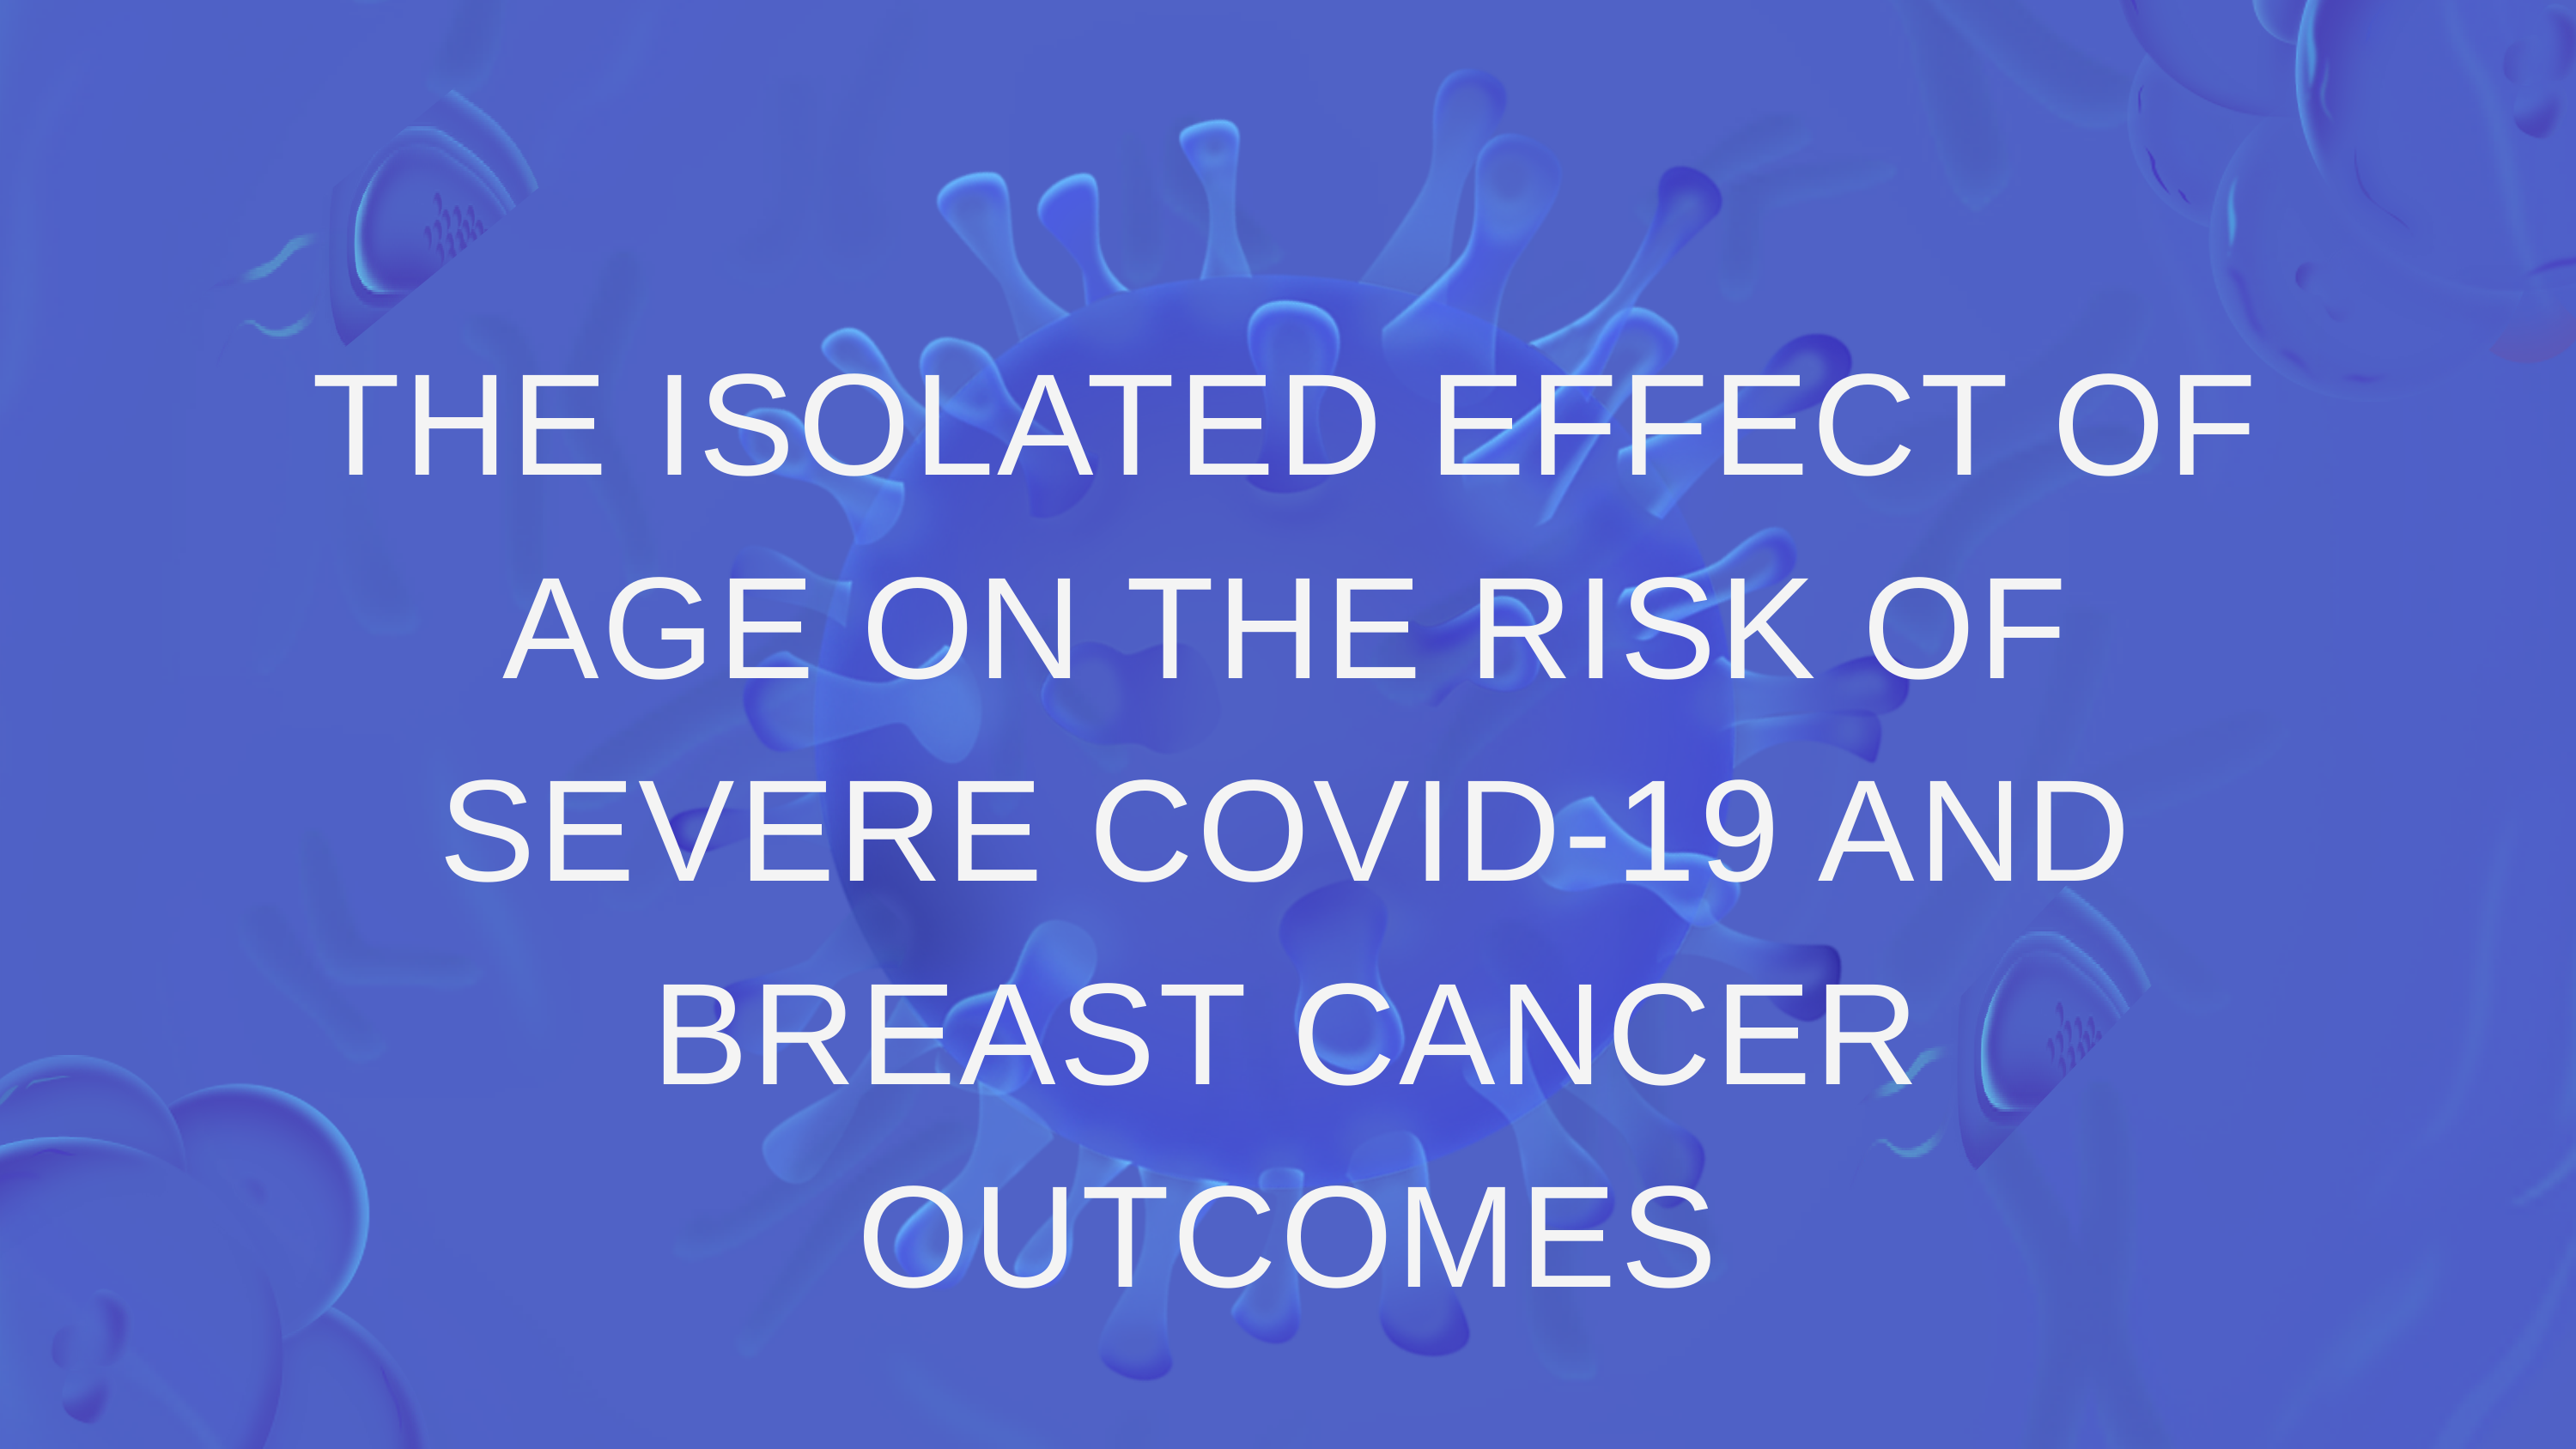

THE ISOLATED EFFECT OF AGE ON THE RISK OF SEVERE COVID-19 AND BREAST CANCER OUTCOMES